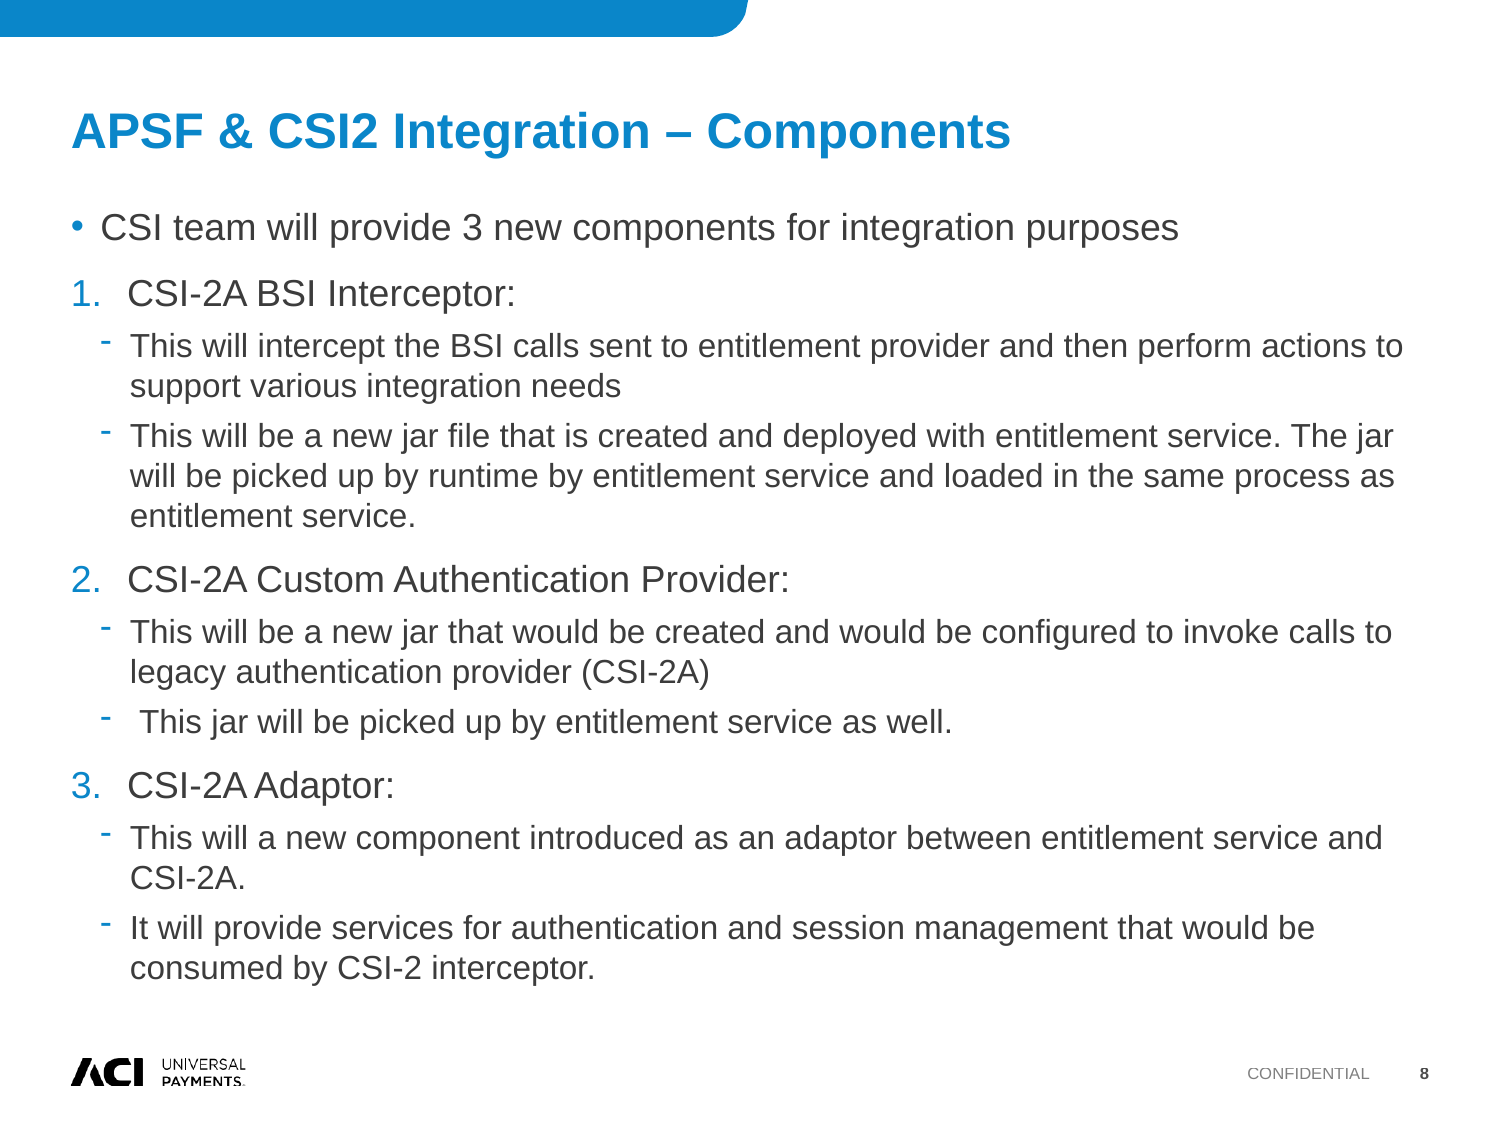

# APSF & CSI2 Integration – Components
CSI team will provide 3 new components for integration purposes
CSI-2A BSI Interceptor:
This will intercept the BSI calls sent to entitlement provider and then perform actions to support various integration needs
This will be a new jar file that is created and deployed with entitlement service. The jar will be picked up by runtime by entitlement service and loaded in the same process as entitlement service.
CSI-2A Custom Authentication Provider:
This will be a new jar that would be created and would be configured to invoke calls to legacy authentication provider (CSI-2A)
 This jar will be picked up by entitlement service as well.
CSI-2A Adaptor:
This will a new component introduced as an adaptor between entitlement service and CSI-2A.
It will provide services for authentication and session management that would be consumed by CSI-2 interceptor.

Confidential
8